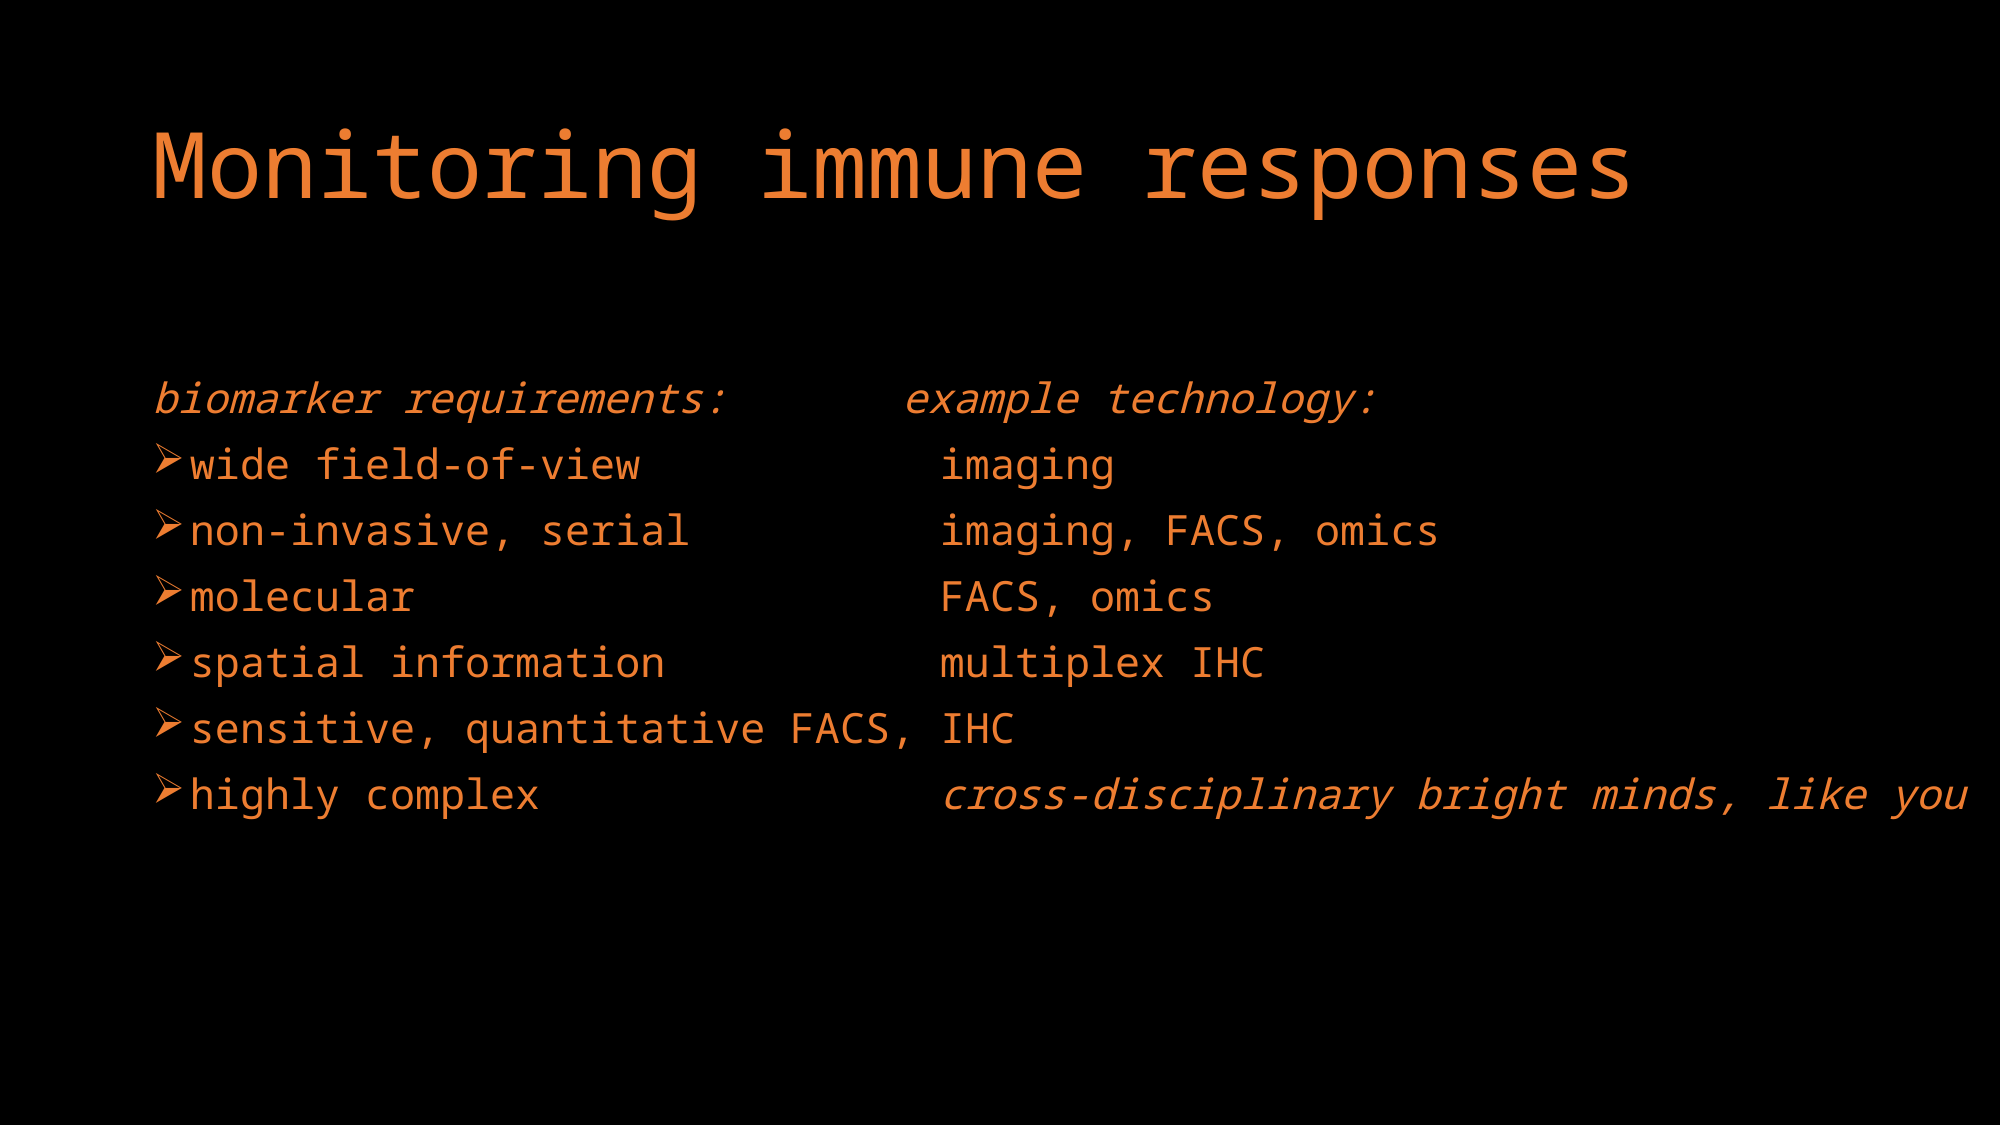

# Monitoring immune responses

biomarker requirements:		example technology:
wide field-of-view		imaging
non-invasive, serial 		imaging, FACS, omics
molecular				FACS, omics
spatial information		multiplex IHC
sensitive, quantitative	FACS, IHC
highly complex			cross-disciplinary bright minds, like you